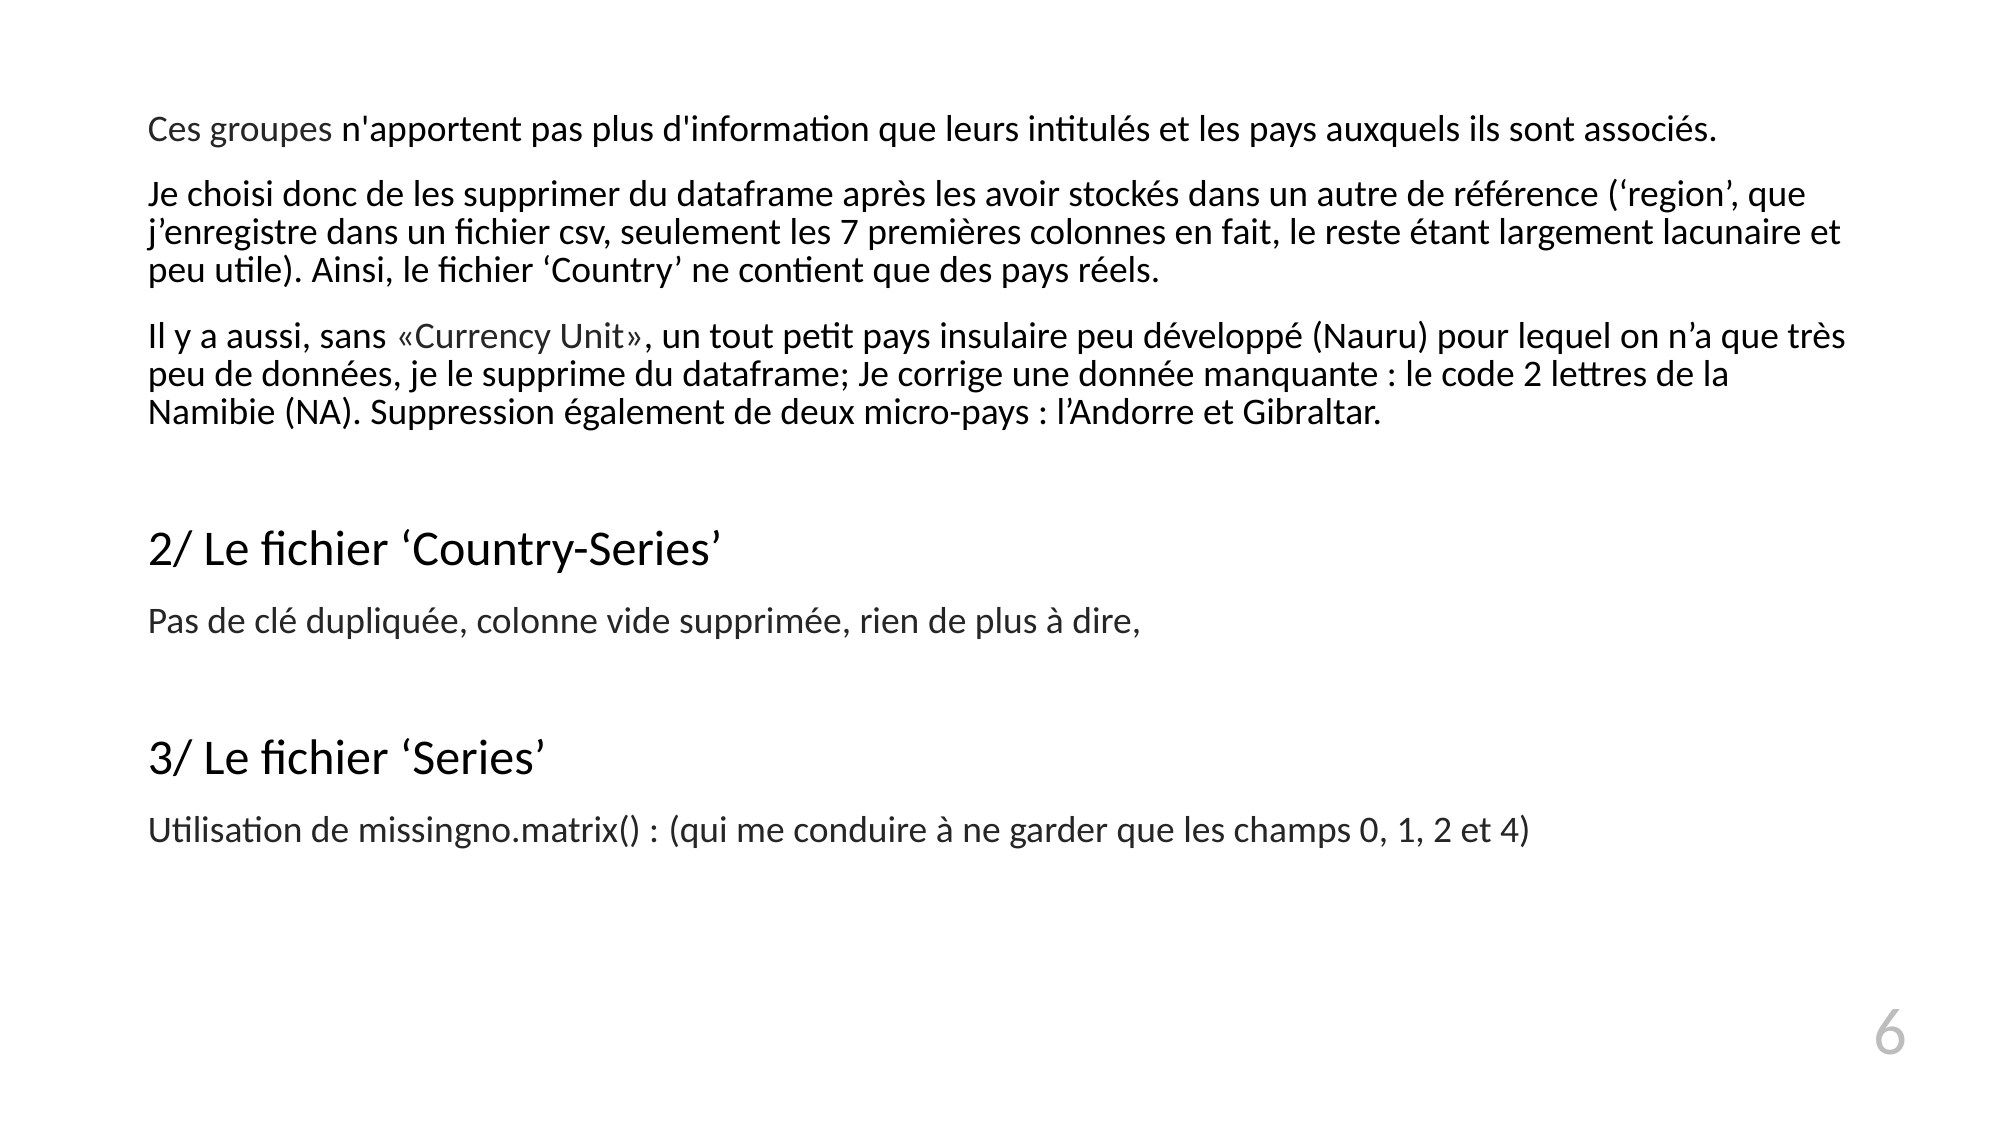

Ces groupes n'apportent pas plus d'information que leurs intitulés et les pays auxquels ils sont associés.
Je choisi donc de les supprimer du dataframe après les avoir stockés dans un autre de référence (‘region’, que j’enregistre dans un fichier csv, seulement les 7 premières colonnes en fait, le reste étant largement lacunaire et peu utile). Ainsi, le fichier ‘Country’ ne contient que des pays réels.
Il y a aussi, sans «Currency Unit», un tout petit pays insulaire peu développé (Nauru) pour lequel on n’a que très peu de données, je le supprime du dataframe; Je corrige une donnée manquante : le code 2 lettres de la Namibie (NA). Suppression également de deux micro-pays : l’Andorre et Gibraltar.

2/ Le fichier ‘Country-Series’
Pas de clé dupliquée, colonne vide supprimée, rien de plus à dire,

3/ Le fichier ‘Series’
Utilisation de missingno.matrix() : (qui me conduire à ne garder que les champs 0, 1, 2 et 4)
6